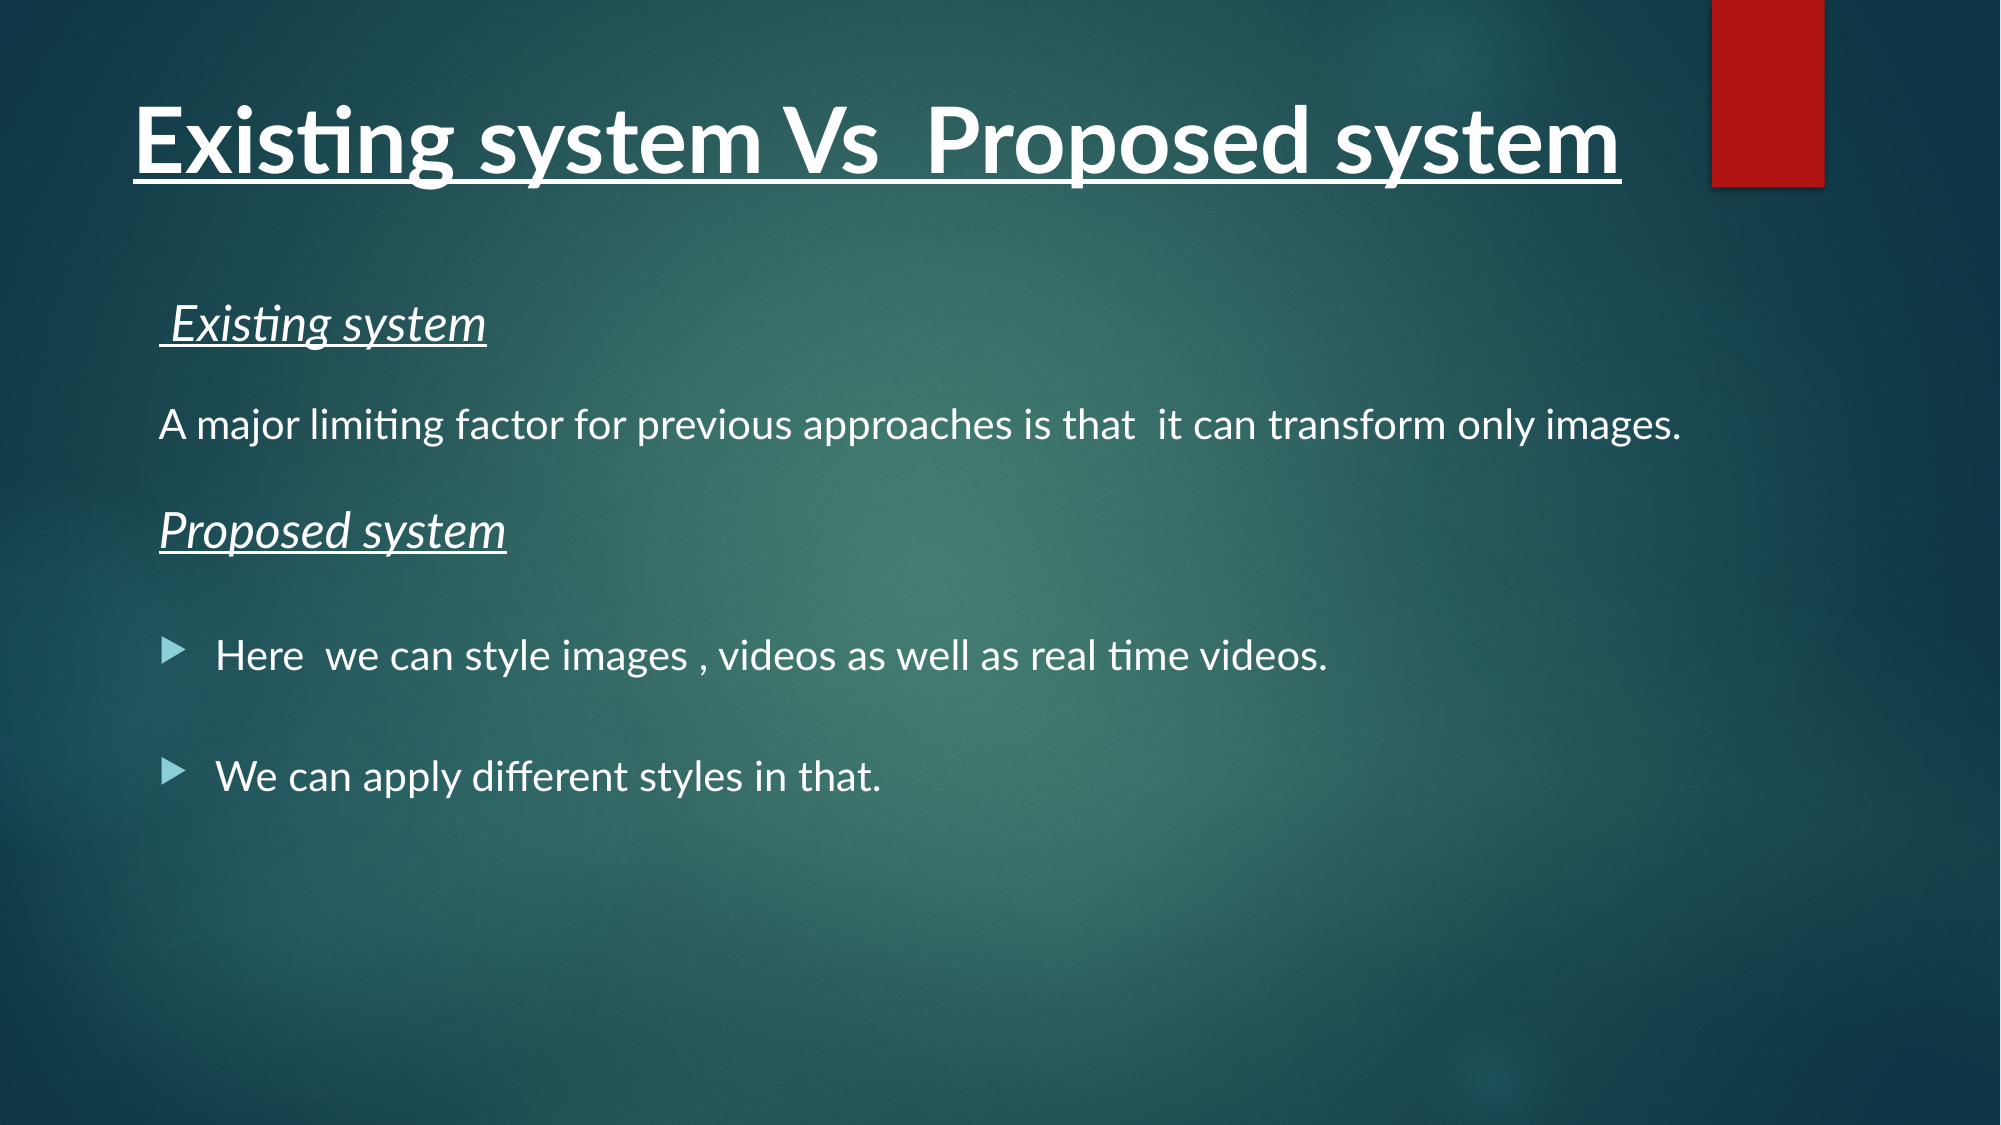

# Existing system Vs  Proposed system
 Existing system
A major limiting factor for previous approaches is that  it can transform only images.
Proposed system
Here  we can style images , videos as well as real time videos.
We can apply different styles in that.